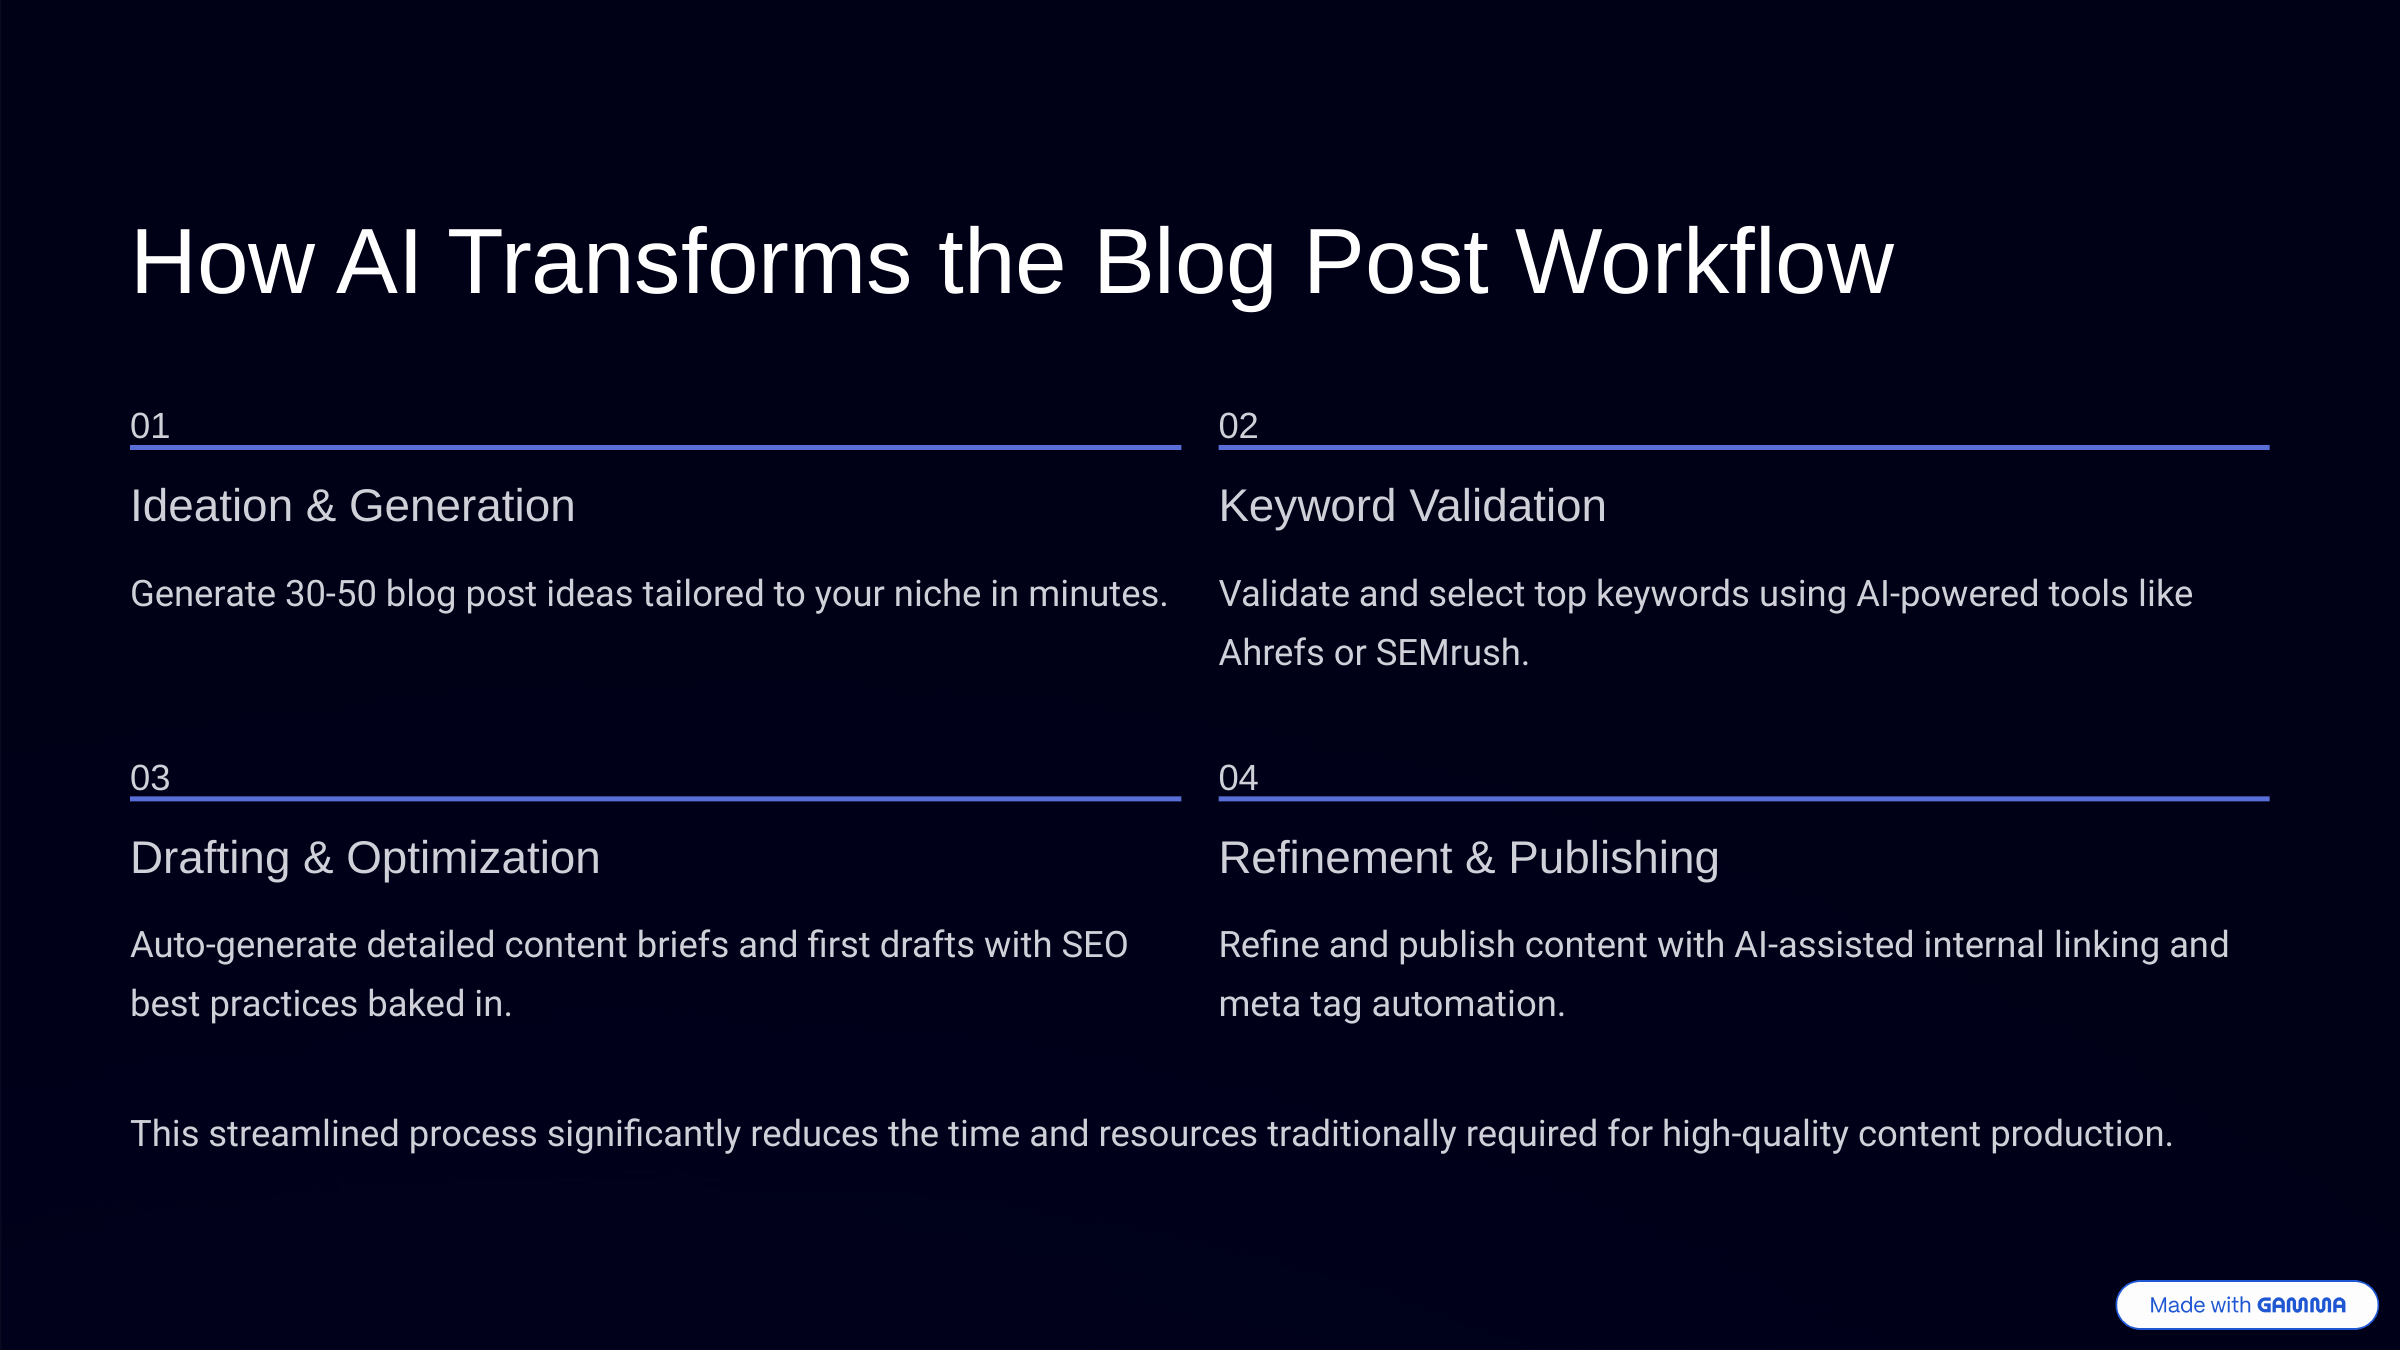

How AI Transforms the Blog Post Workflow
01
02

Ideation & Generation
Keyword Validation
Generate 30-50 blog post ideas tailored to your niche in minutes.
Validate and select top keywords using AI-powered tools like Ahrefs or SEMrush.
03
04

Drafting & Optimization
Refinement & Publishing
Auto-generate detailed content briefs and first drafts with SEO best practices baked in.
Refine and publish content with AI-assisted internal linking and meta tag automation.
This streamlined process significantly reduces the time and resources traditionally required for high-quality content production.